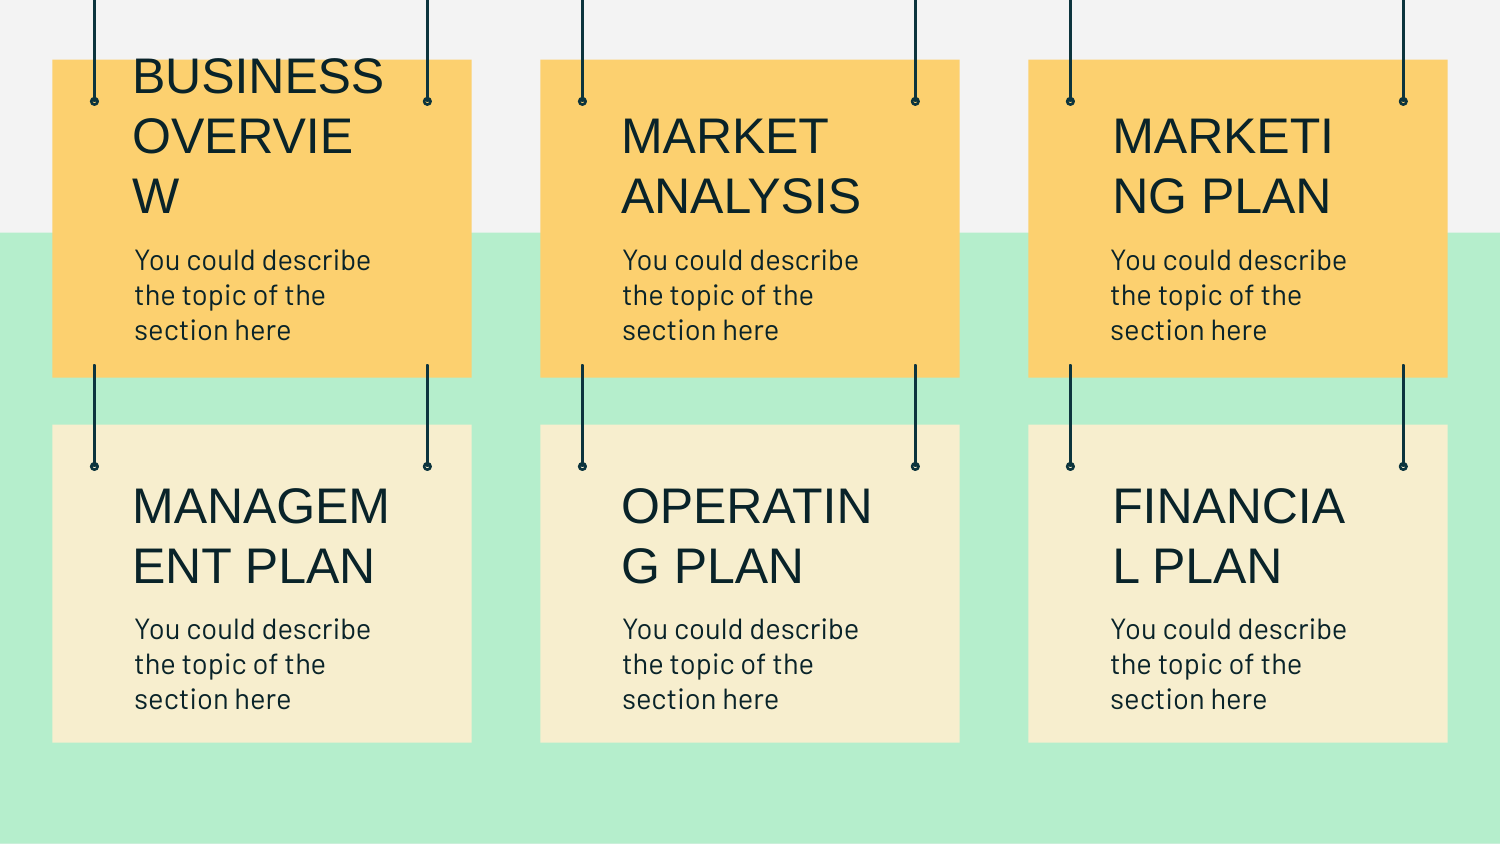

# BUSINESS OVERVIEW
MARKET ANALYSIS
MARKETING PLAN
You could describe the topic of the section here
You could describe the topic of the section here
You could describe the topic of the section here

OPERATING PLAN
FINANCIAL PLAN
MANAGEMENT PLAN
You could describe the topic of the section here
You could describe the topic of the section here
You could describe the topic of the section here